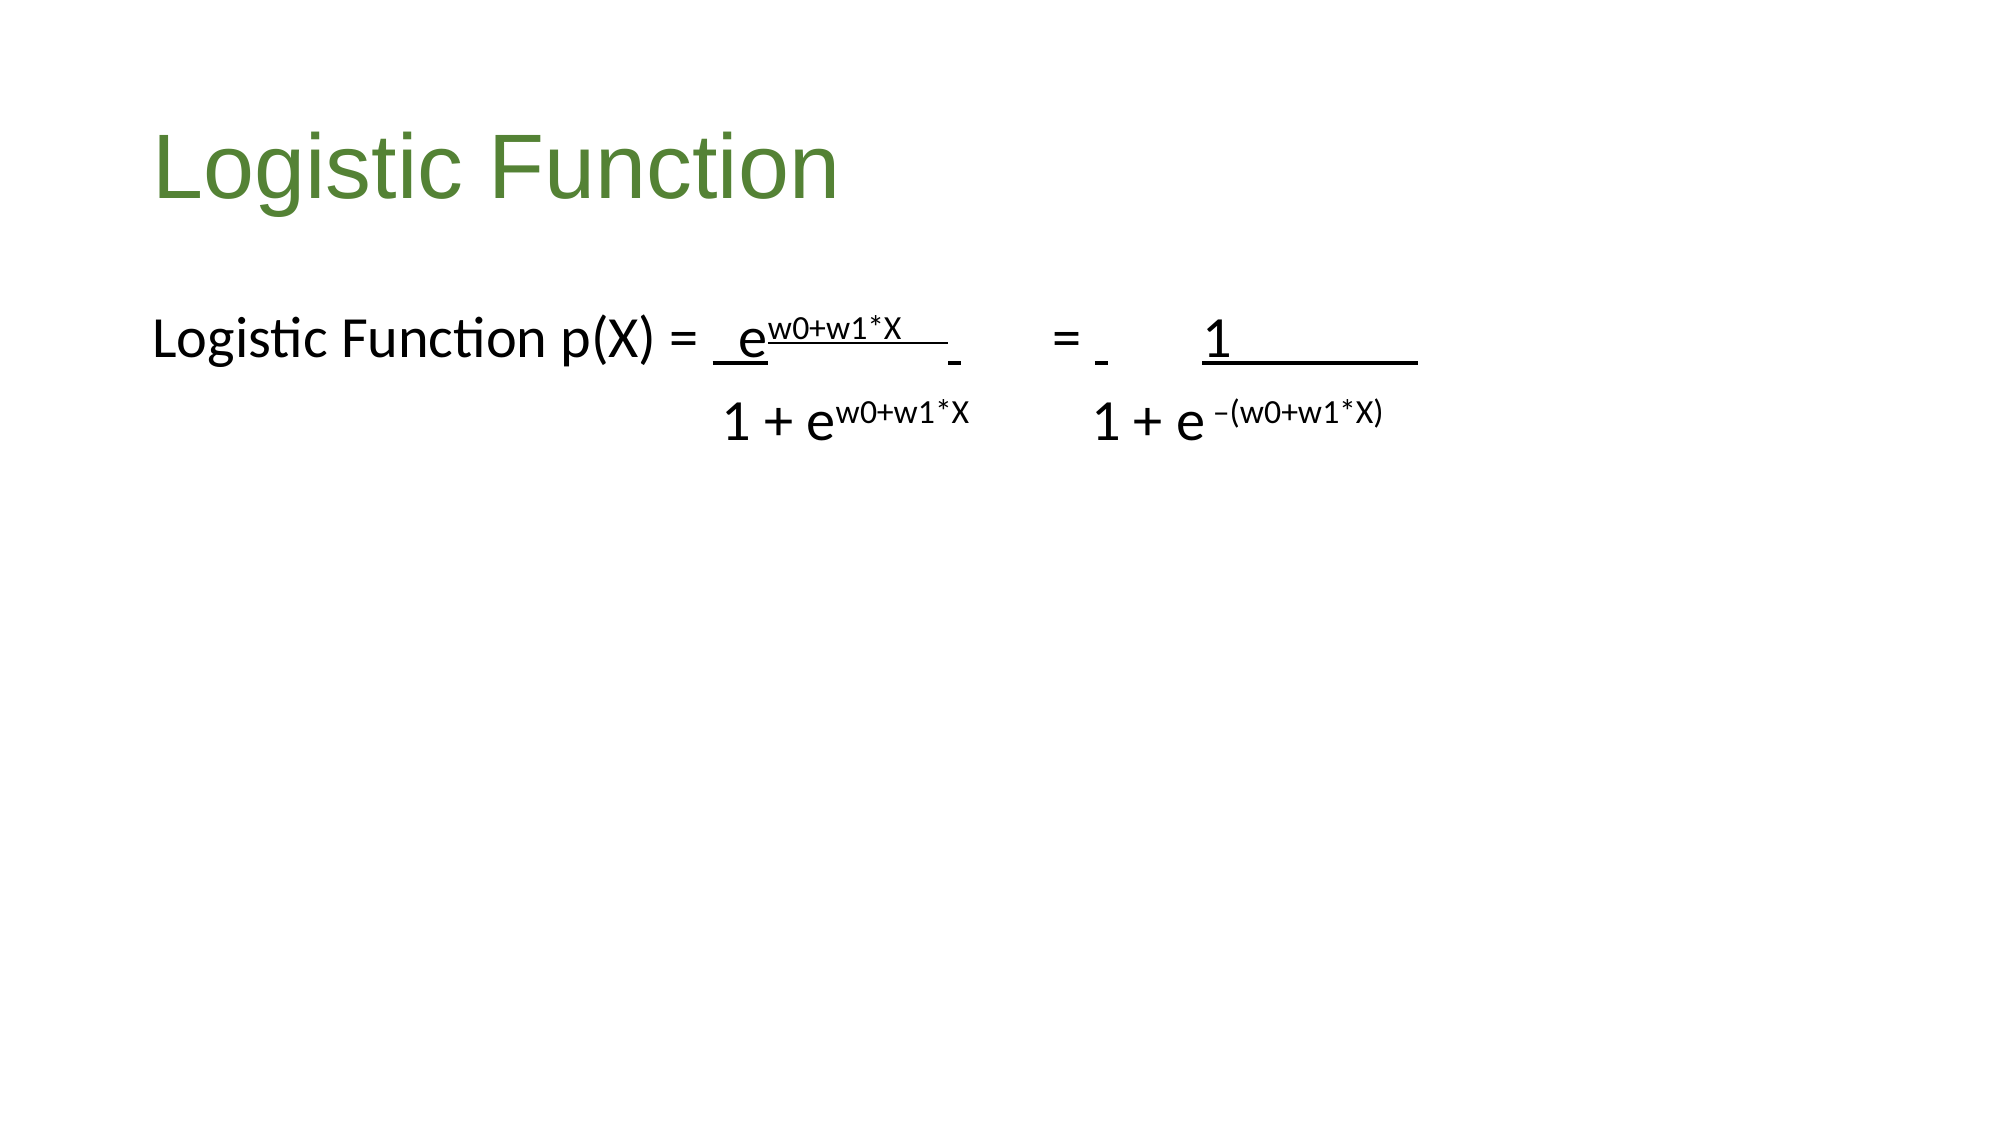

# Logistic Function
Logistic Function p(X) =   ew0+w1*X       	=  	1
			         1 + ew0+w1*X	     1 + e –(w0+w1*X)